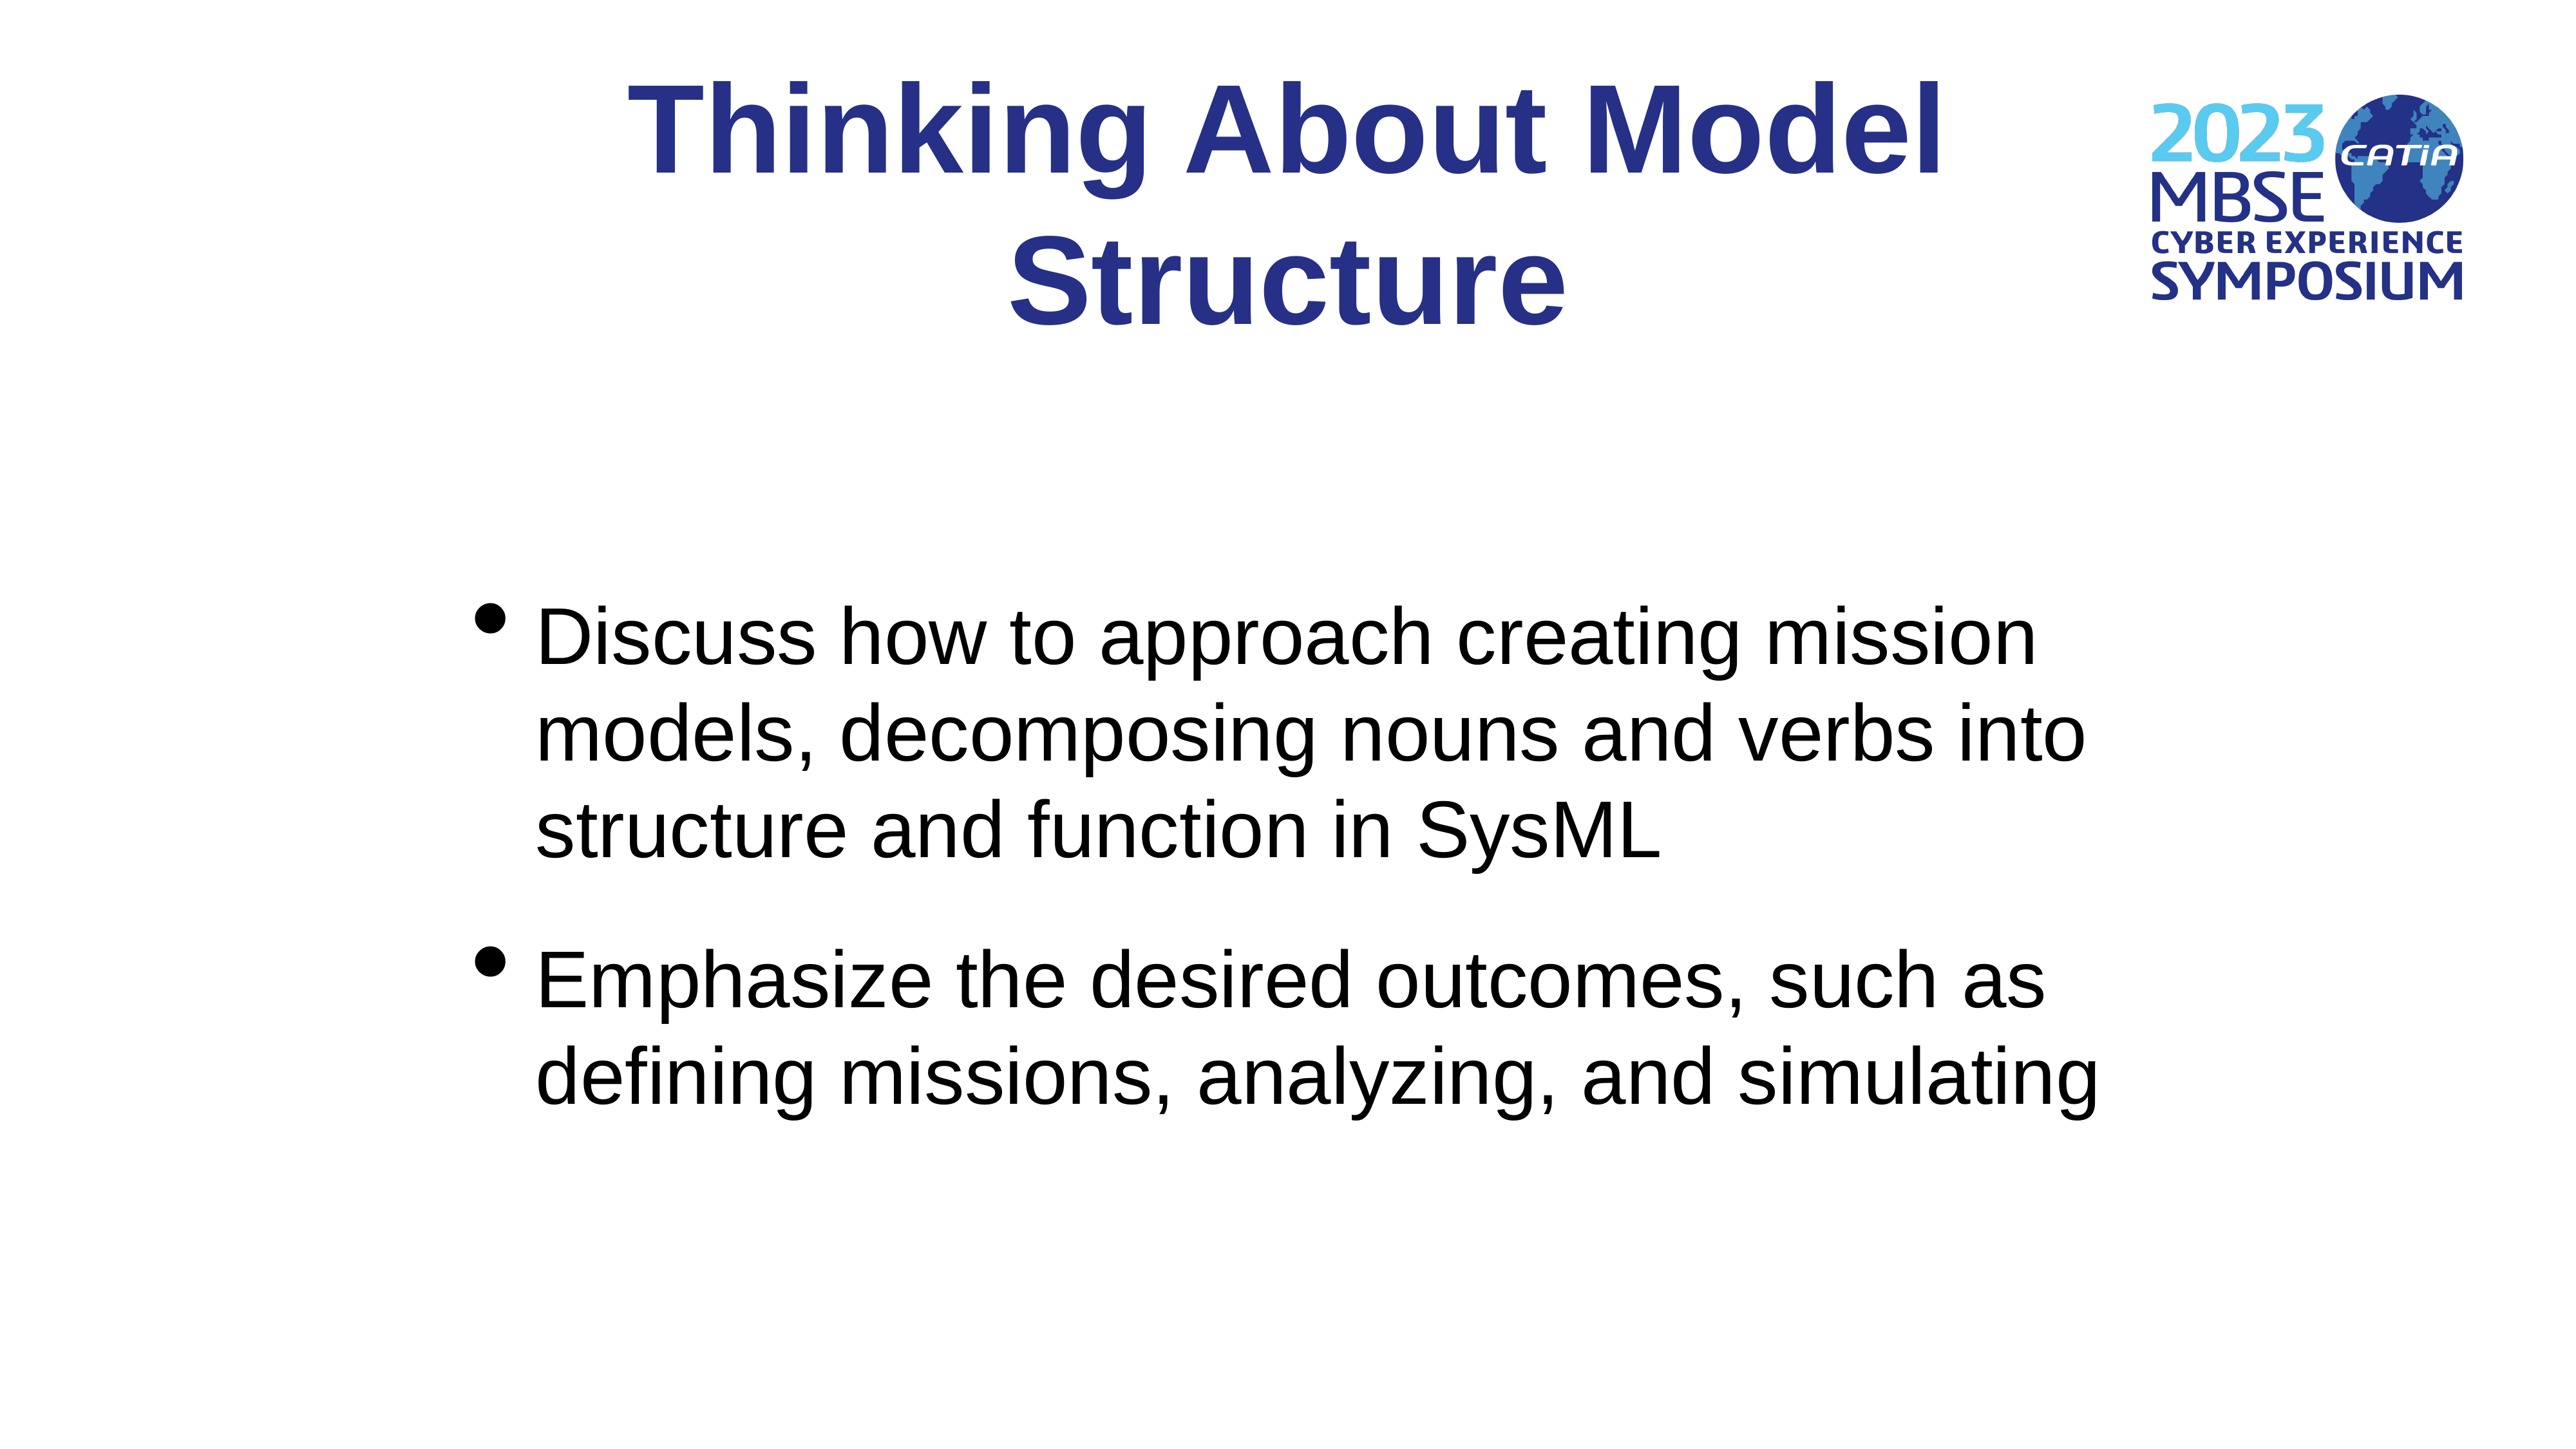

# Thinking About Model Structure
Discuss how to approach creating mission models, decomposing nouns and verbs into structure and function in SysML
Emphasize the desired outcomes, such as defining missions, analyzing, and simulating